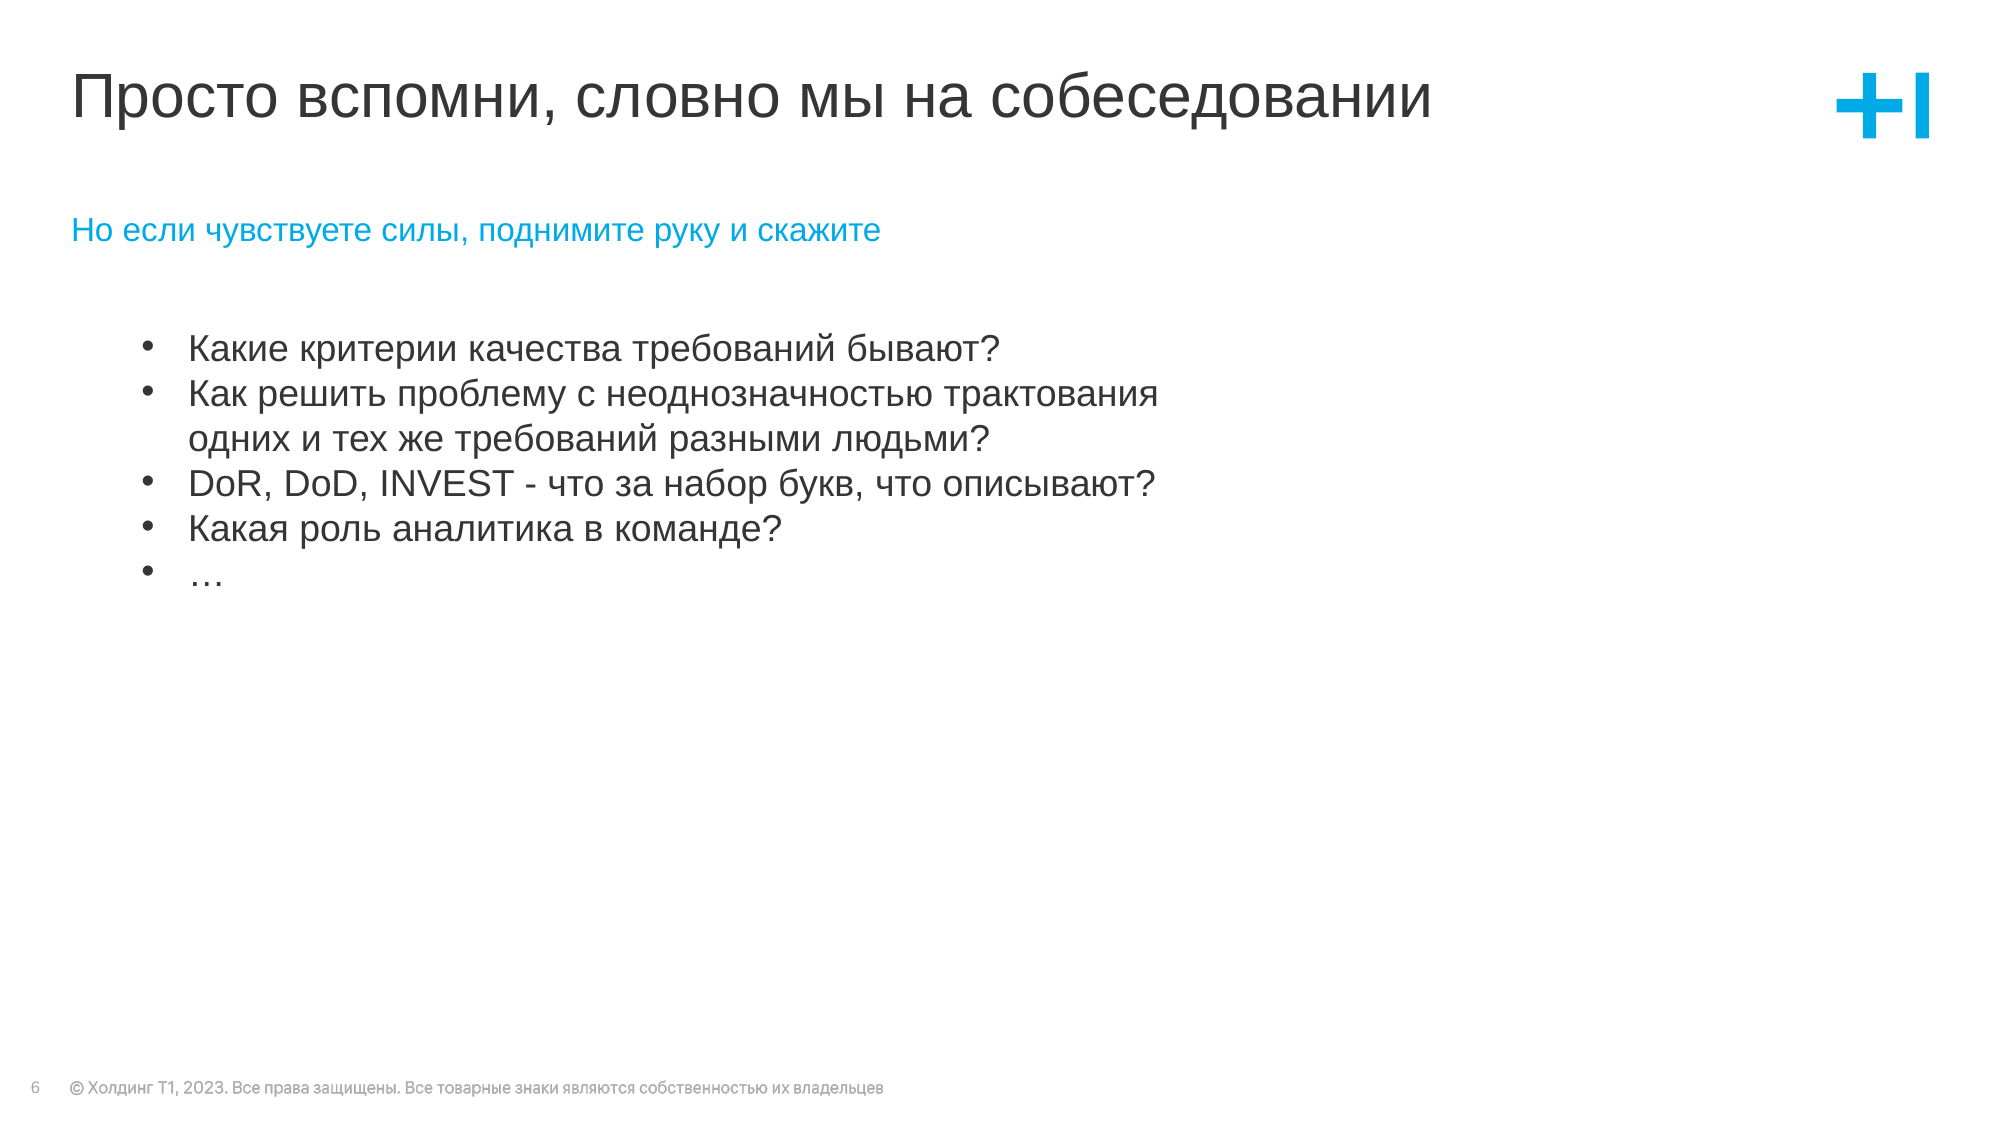

# Просто вспомни, словно мы на собеседовании
Но если чувствуете силы, поднимите руку и скажите
Какие критерии качества требований бывают?
Как решить проблему с неоднозначностью трактования одних и тех же требований разными людьми?
DoR, DoD, INVEST - что за набор букв, что описывают?
Какая роль аналитика в команде?
…